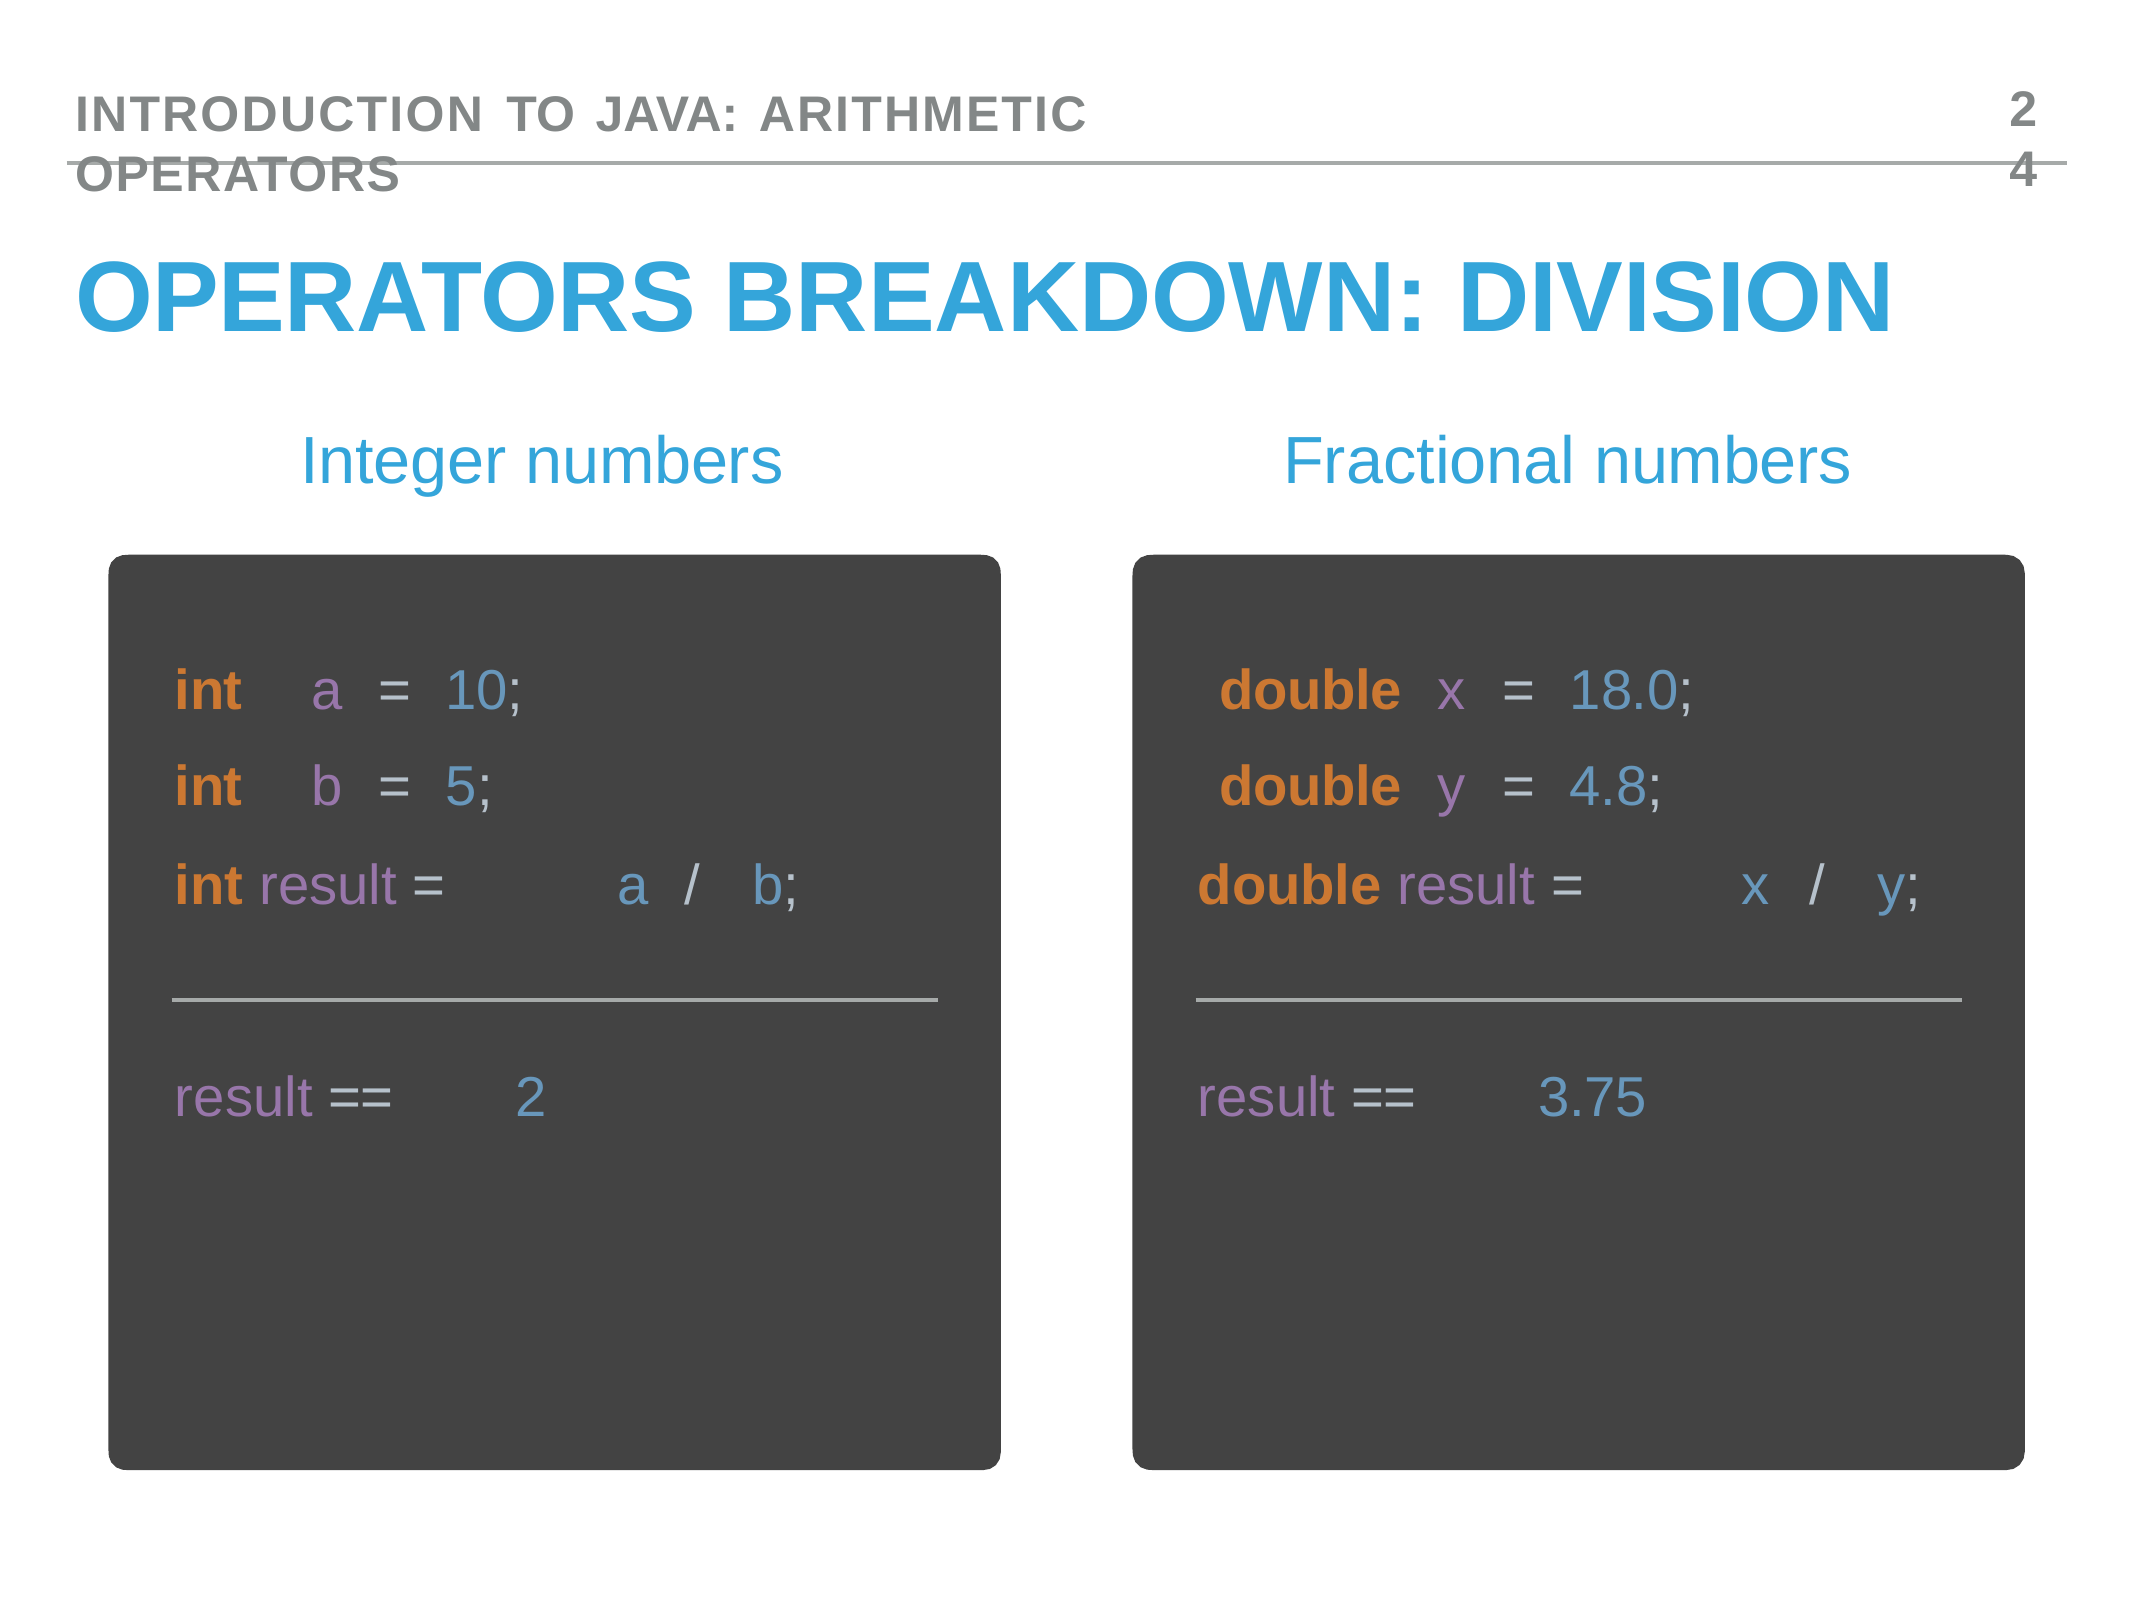

24
INTRODUCTION TO JAVA: ARITHMETIC OPERATORS
# OPERATORS BREAKDOWN: DIVISION
Integer numbers
Fractional numbers

| int | a | = | 10; | double | x | = | 18.0; |
| --- | --- | --- | --- | --- | --- | --- | --- |
| int | b | = | 5; | double | y | = | 4.8; |
int result =	a	/	b;

result ==	2
double result =	x	/	y;

result ==	3.75